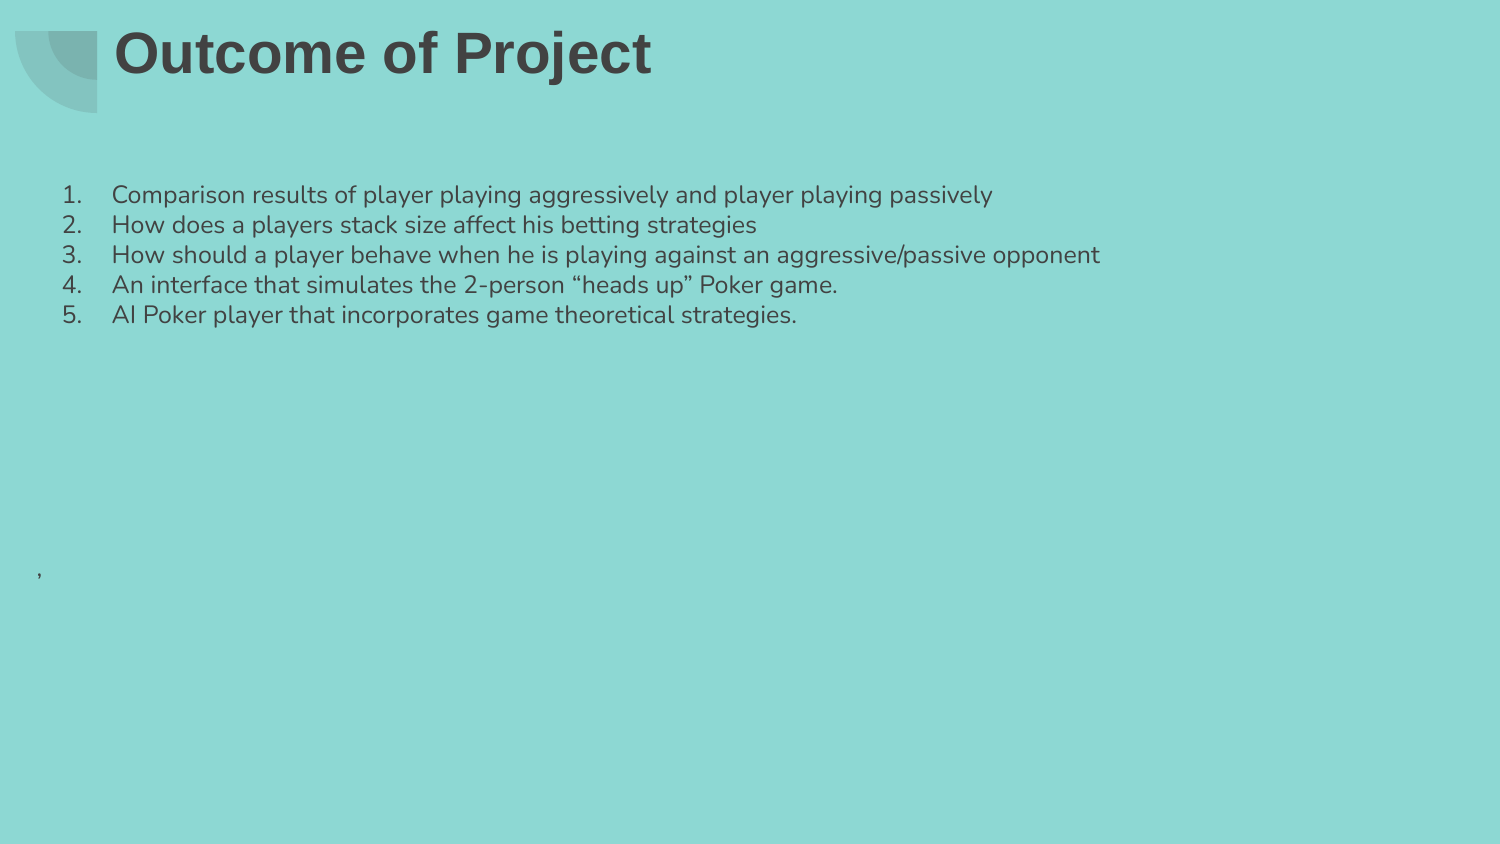

# Outcome of Project
Comparison results of player playing aggressively and player playing passively
How does a players stack size affect his betting strategies
How should a player behave when he is playing against an aggressive/passive opponent
An interface that simulates the 2-person “heads up” Poker game.
AI Poker player that incorporates game theoretical strategies.

,